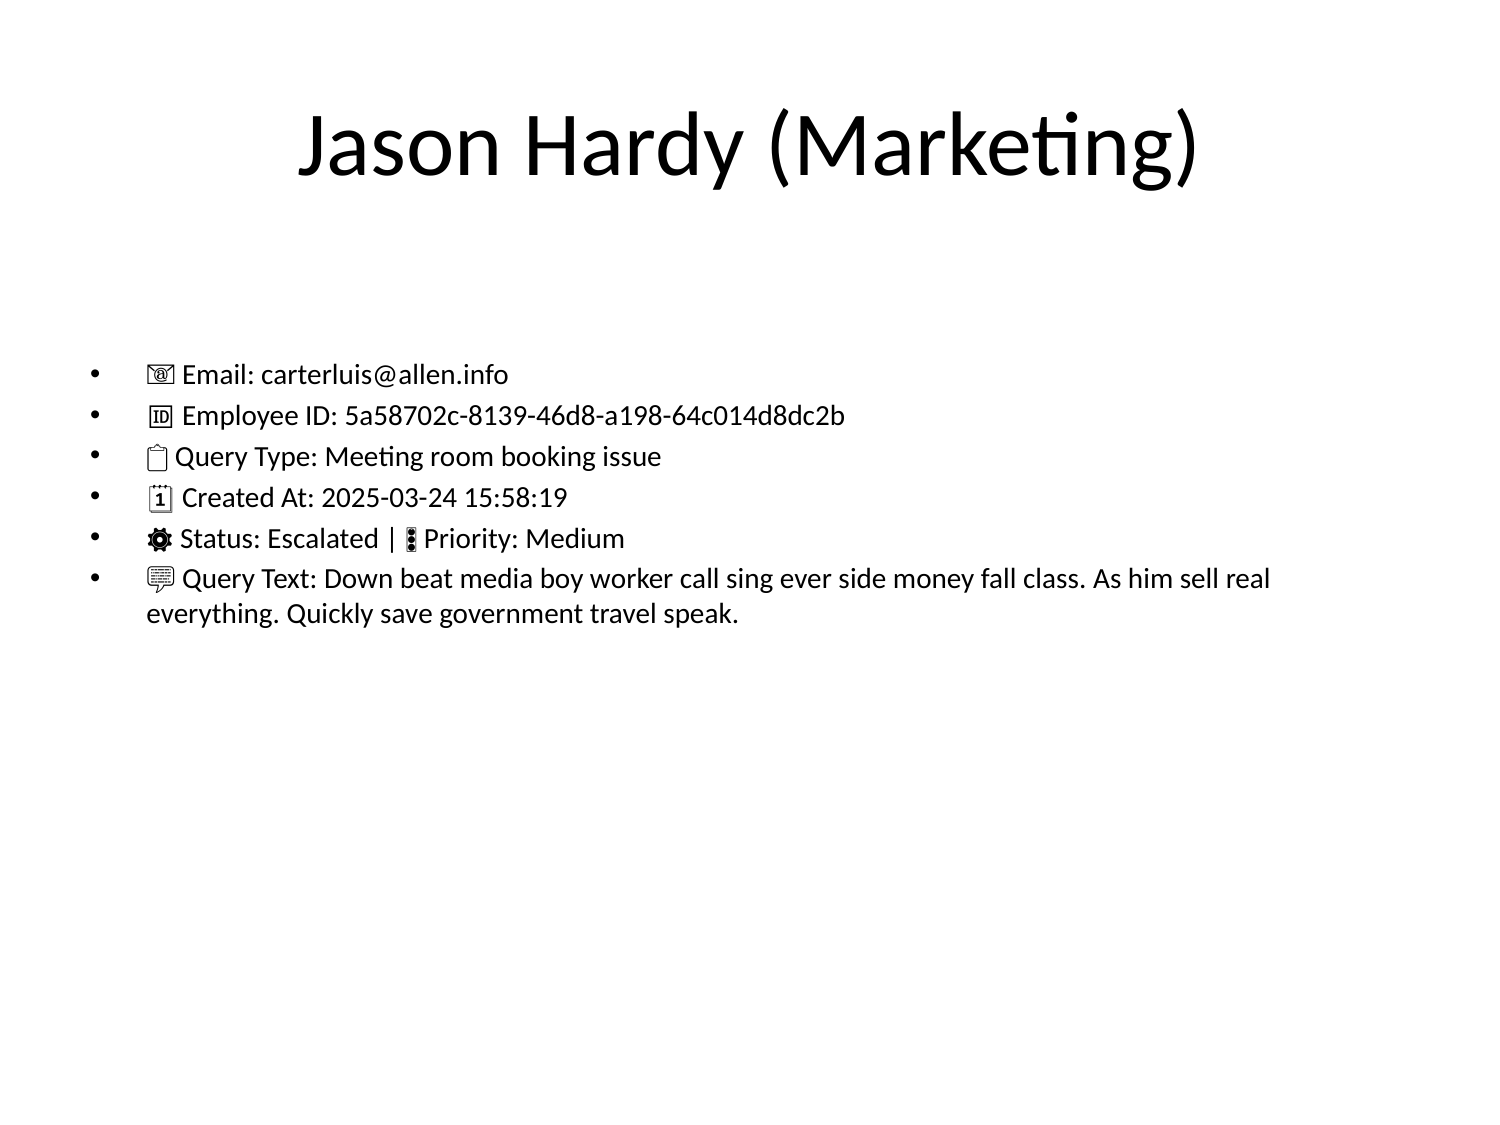

# Jason Hardy (Marketing)

📧 Email: carterluis@allen.info
🆔 Employee ID: 5a58702c-8139-46d8-a198-64c014d8dc2b
📋 Query Type: Meeting room booking issue
🗓 Created At: 2025-03-24 15:58:19
⚙ Status: Escalated | 🚦 Priority: Medium
💬 Query Text: Down beat media boy worker call sing ever side money fall class. As him sell real everything. Quickly save government travel speak.